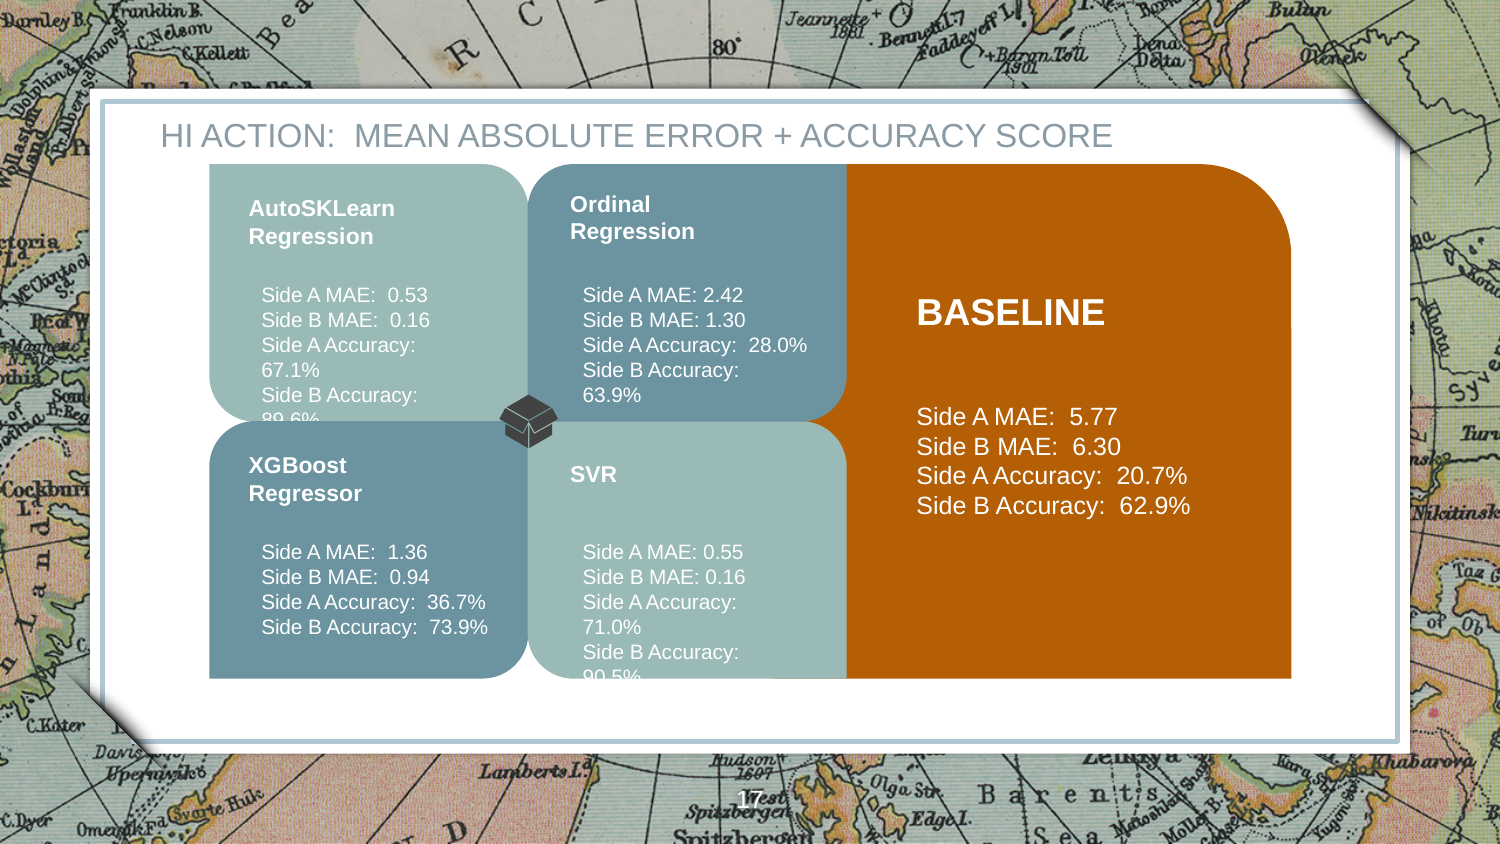

HI ACTION:  MEAN ABSOLUTE ERROR + ACCURACY SCORE

AutoSKLearn Regression
Side A MAE:  0.53
Side B MAE:  0.16
Side A Accuracy:  67.1%
Side B Accuracy:  89.6%

Ordinal Regression
Side A MAE: 2.42
Side B MAE: 1.30
Side A Accuracy:  28.0%
Side B Accuracy:  63.9%

BASELINE
Side A MAE:  5.77
Side B MAE:  6.30
Side A Accuracy:  20.7%
Side B Accuracy:  62.9%

XGBoost Regressor
Side A MAE:  1.36
Side B MAE:  0.94
Side A Accuracy:  36.7%
Side B Accuracy:  73.9%

SVR
Side A MAE: 0.55
Side B MAE: 0.16
Side A Accuracy:  71.0%
Side B Accuracy:  90.5%
17